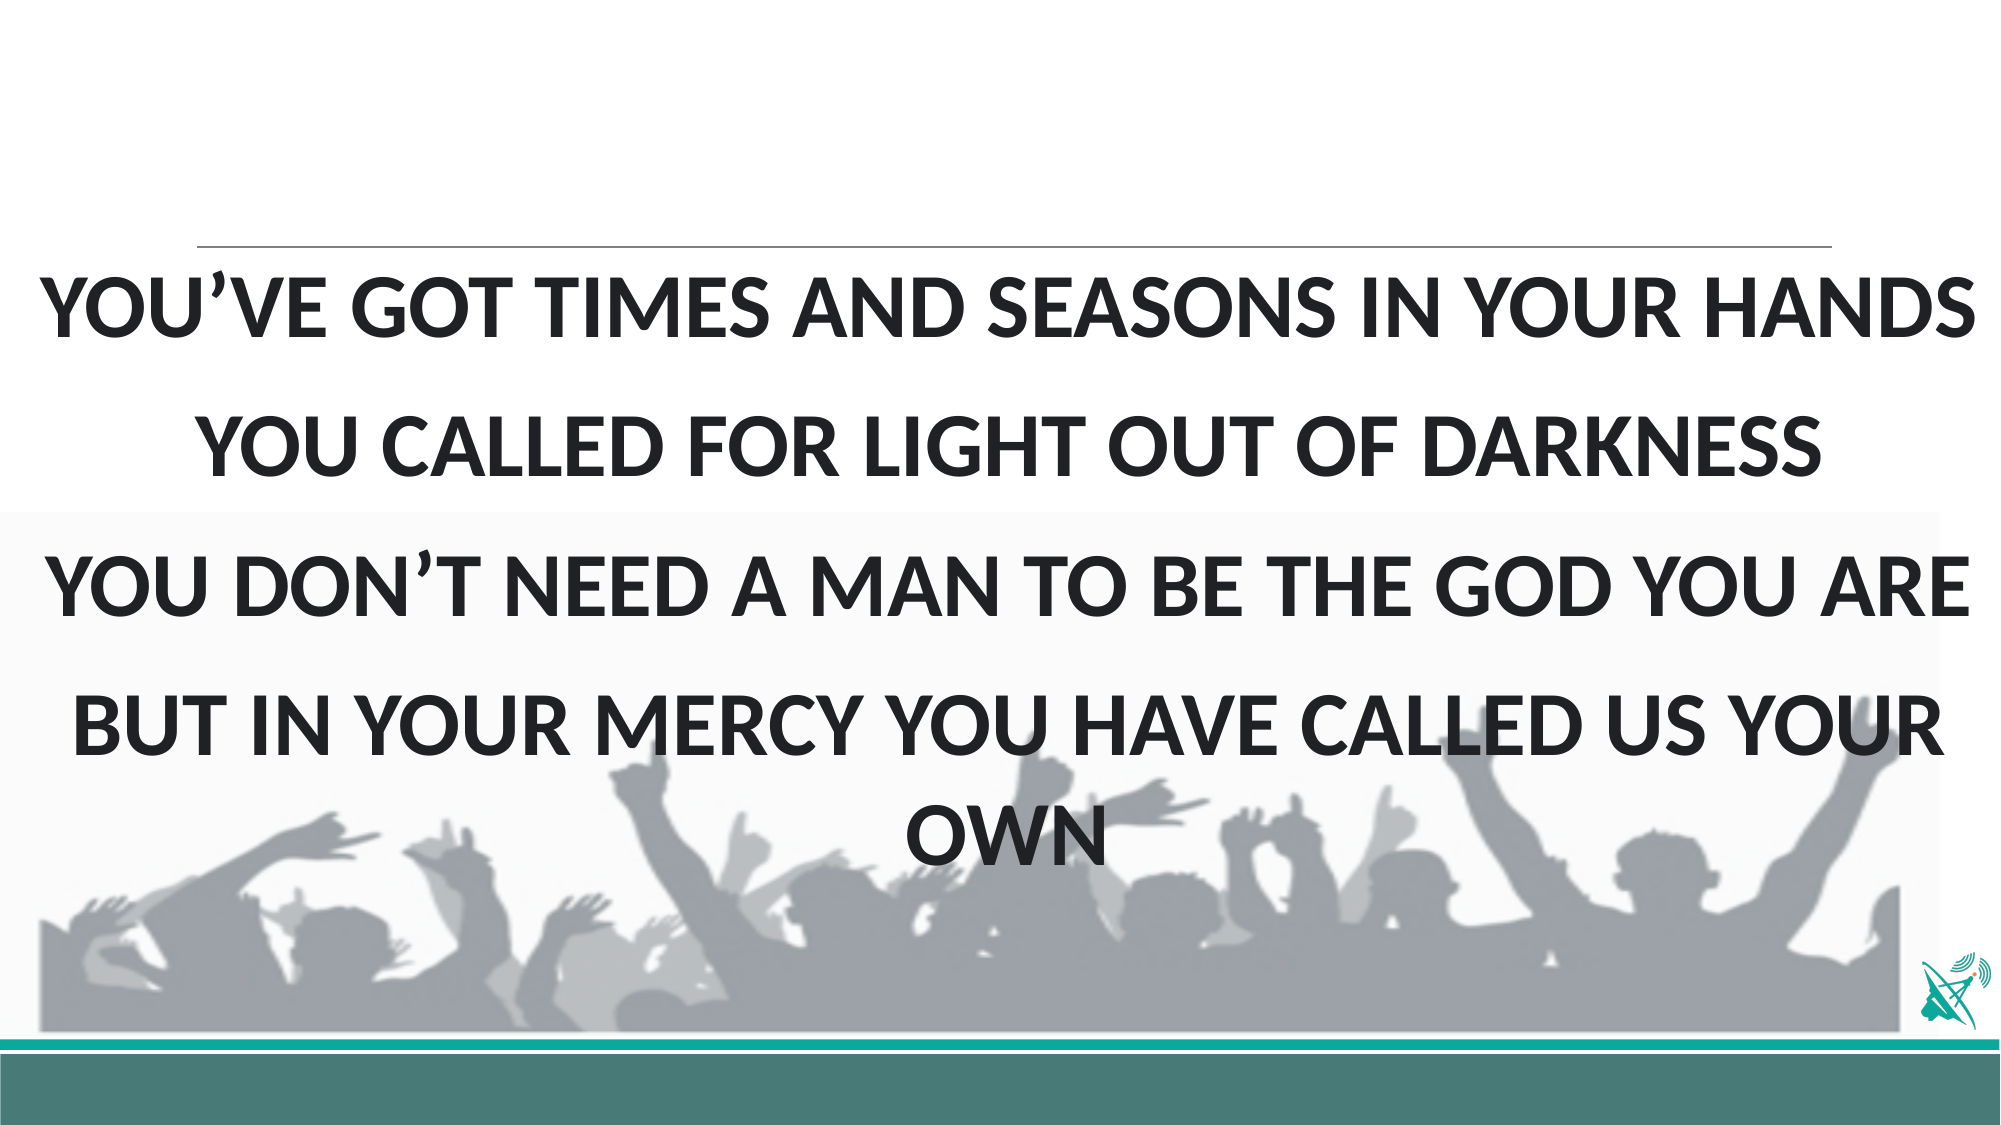

YOU’VE GOT TIMES AND SEASONS IN YOUR HANDS
YOU CALLED FOR LIGHT OUT OF DARKNESS
YOU DON’T NEED A MAN TO BE THE GOD YOU ARE
BUT IN YOUR MERCY YOU HAVE CALLED US YOUR OWN